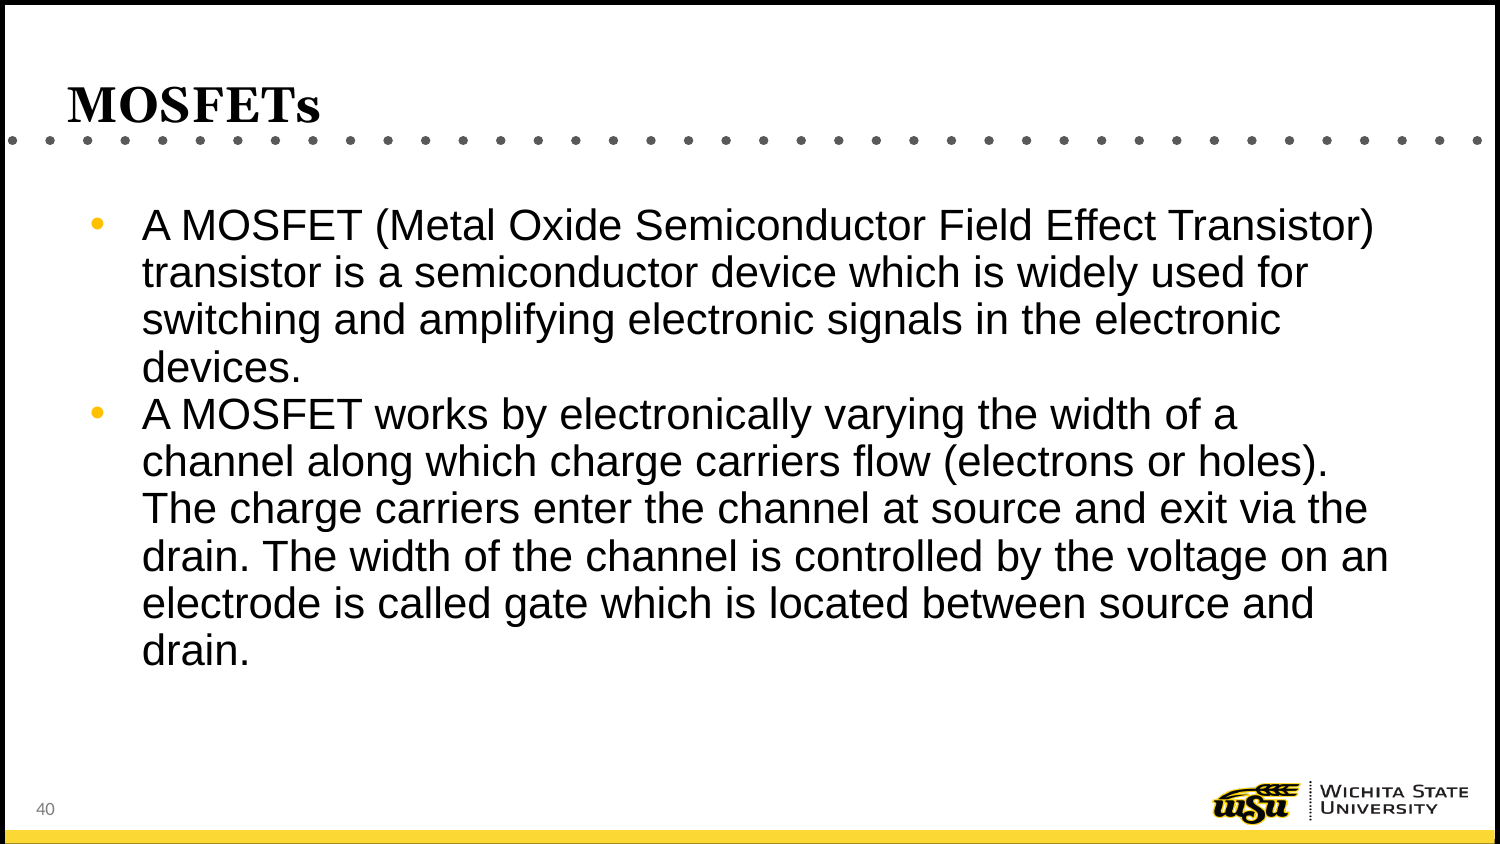

# MOSFETs
A MOSFET (Metal Oxide Semiconductor Field Effect Transistor) transistor is a semiconductor device which is widely used for switching and amplifying electronic signals in the electronic devices.
A MOSFET works by electronically varying the width of a channel along which charge carriers flow (electrons or holes).  The charge carriers enter the channel at source and exit via the drain. The width of the channel is controlled by the voltage on an electrode is called gate which is located between source and drain.